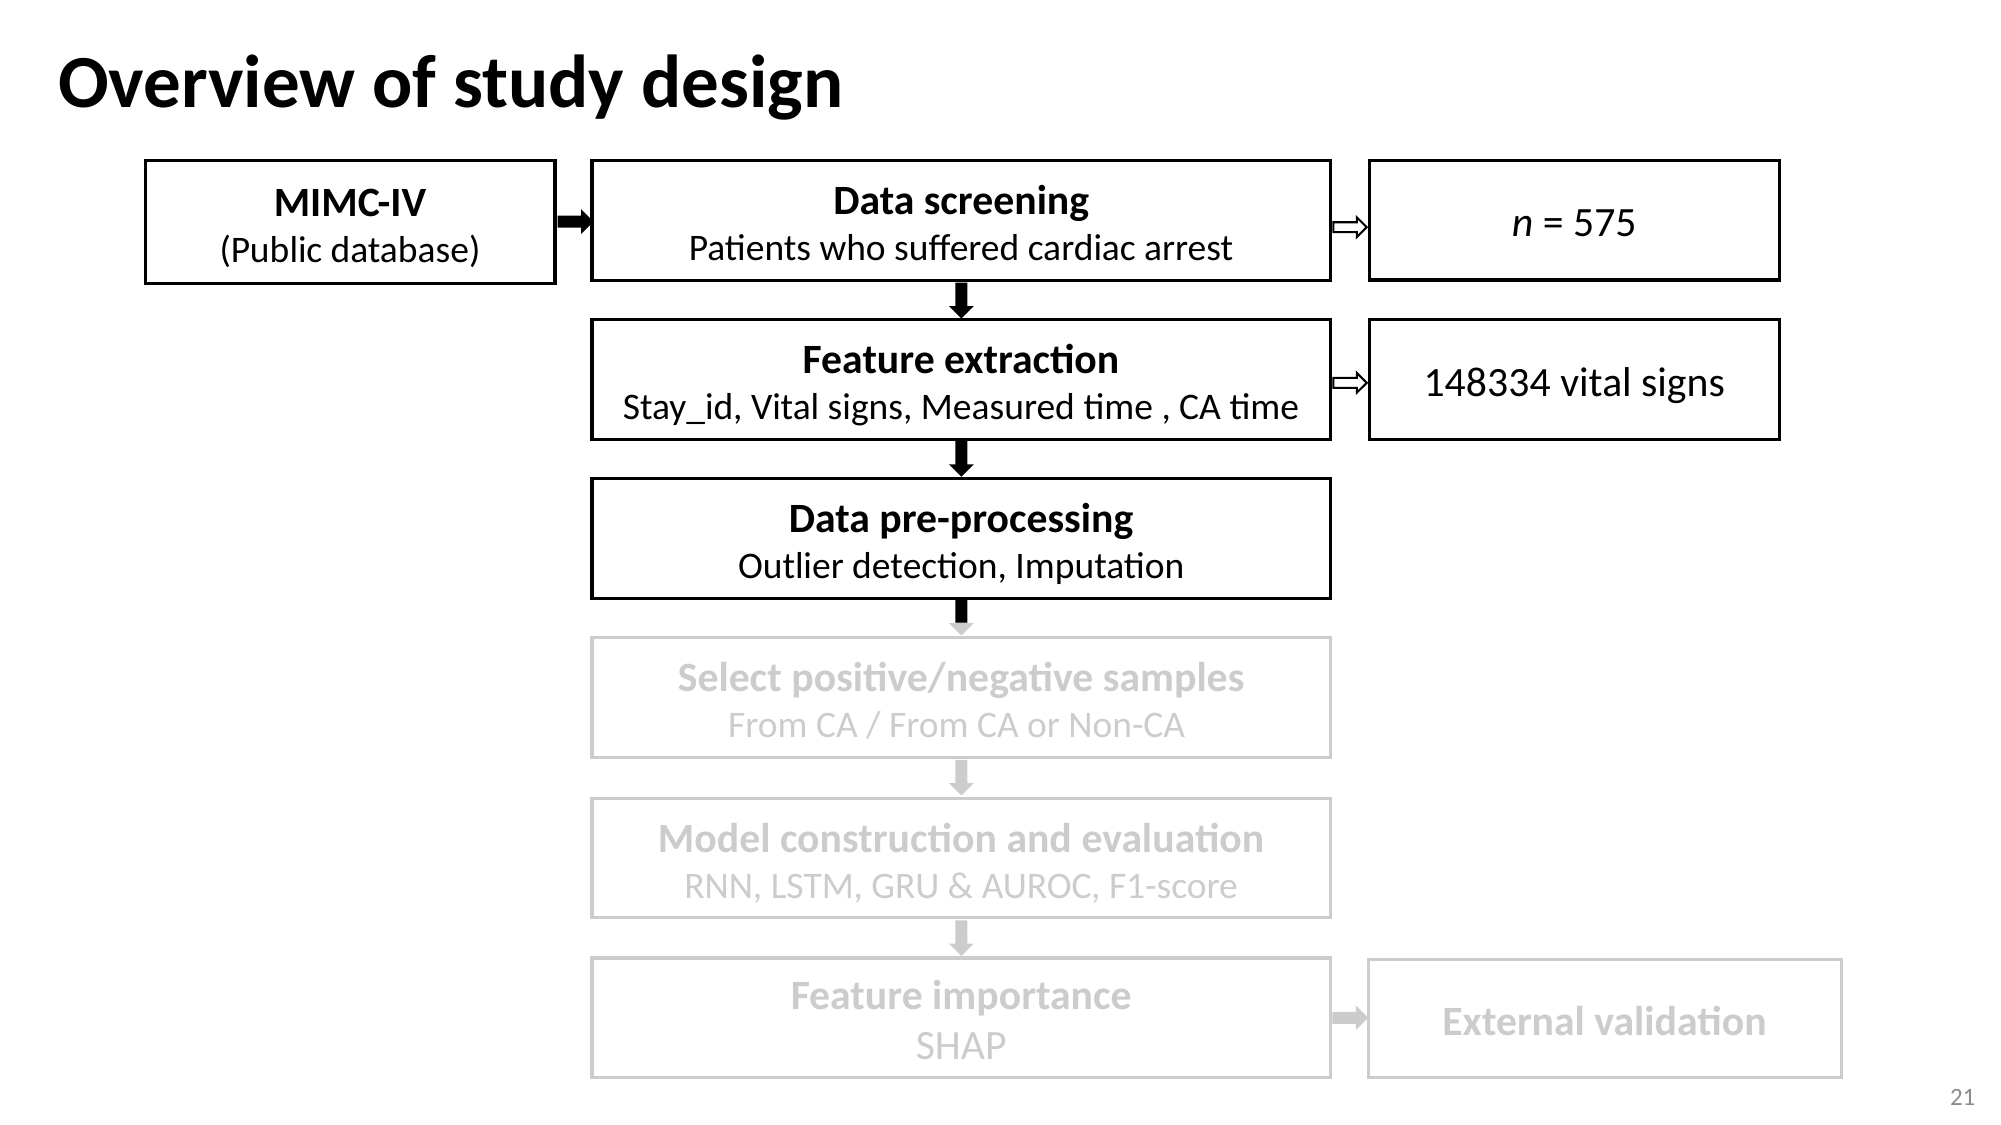

Overview of study design
MIMC-IV
(Public database)
Data screening
Patients who suffered cardiac arrest
n = 575

Feature extraction
Stay_id, Vital signs, Measured time , CA time
148334 vital signs

Data pre-processing
Outlier detection, Imputation

Select positive/negative samples
From CA / From CA or Non-CA

Model construction and evaluation
RNN, LSTM, GRU & AUROC, F1-score

Feature importance
SHAP
External validation

21